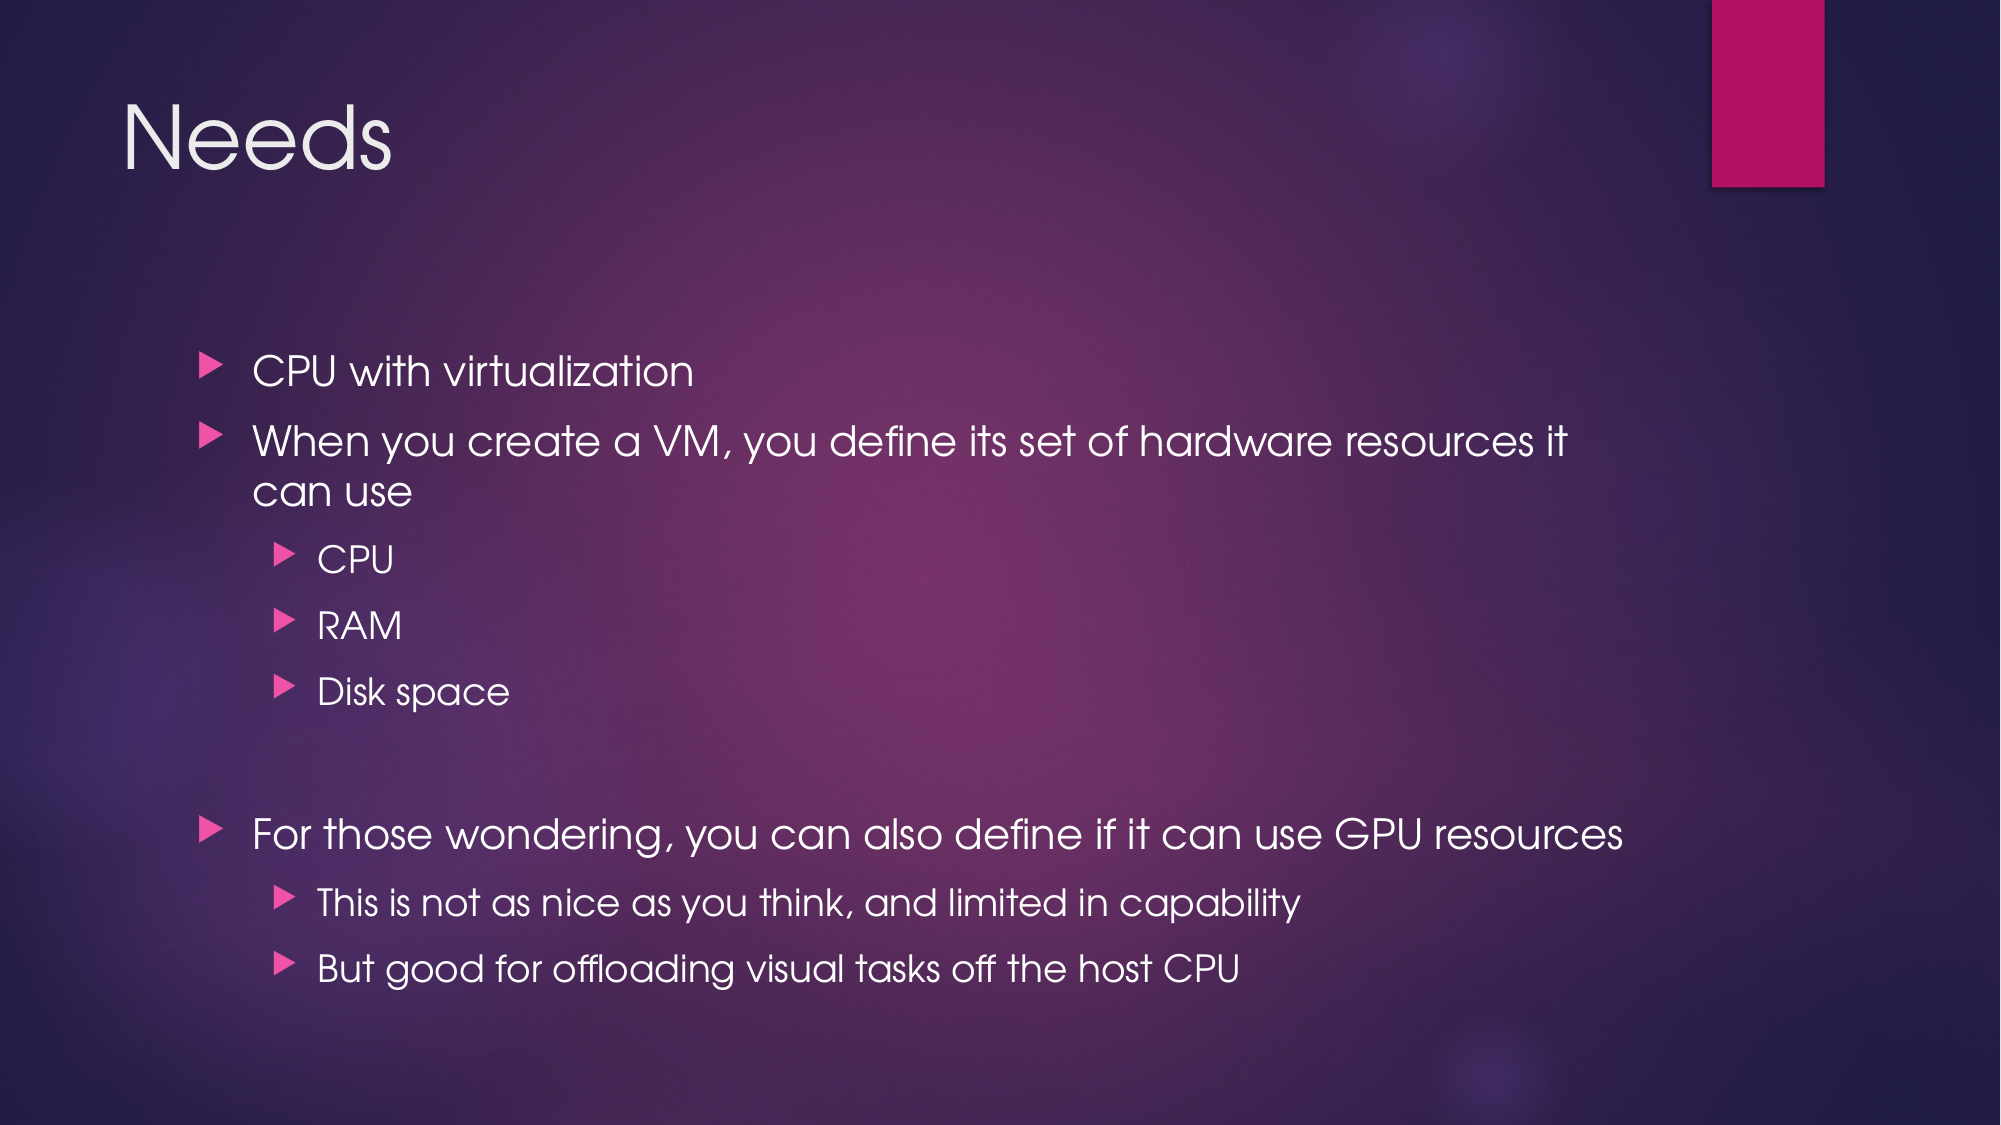

# Needs
CPU with virtualization
When you create a VM, you define its set of hardware resources it can use
CPU
RAM
Disk space

For those wondering, you can also define if it can use GPU resources
This is not as nice as you think, and limited in capability
But good for offloading visual tasks off the host CPU